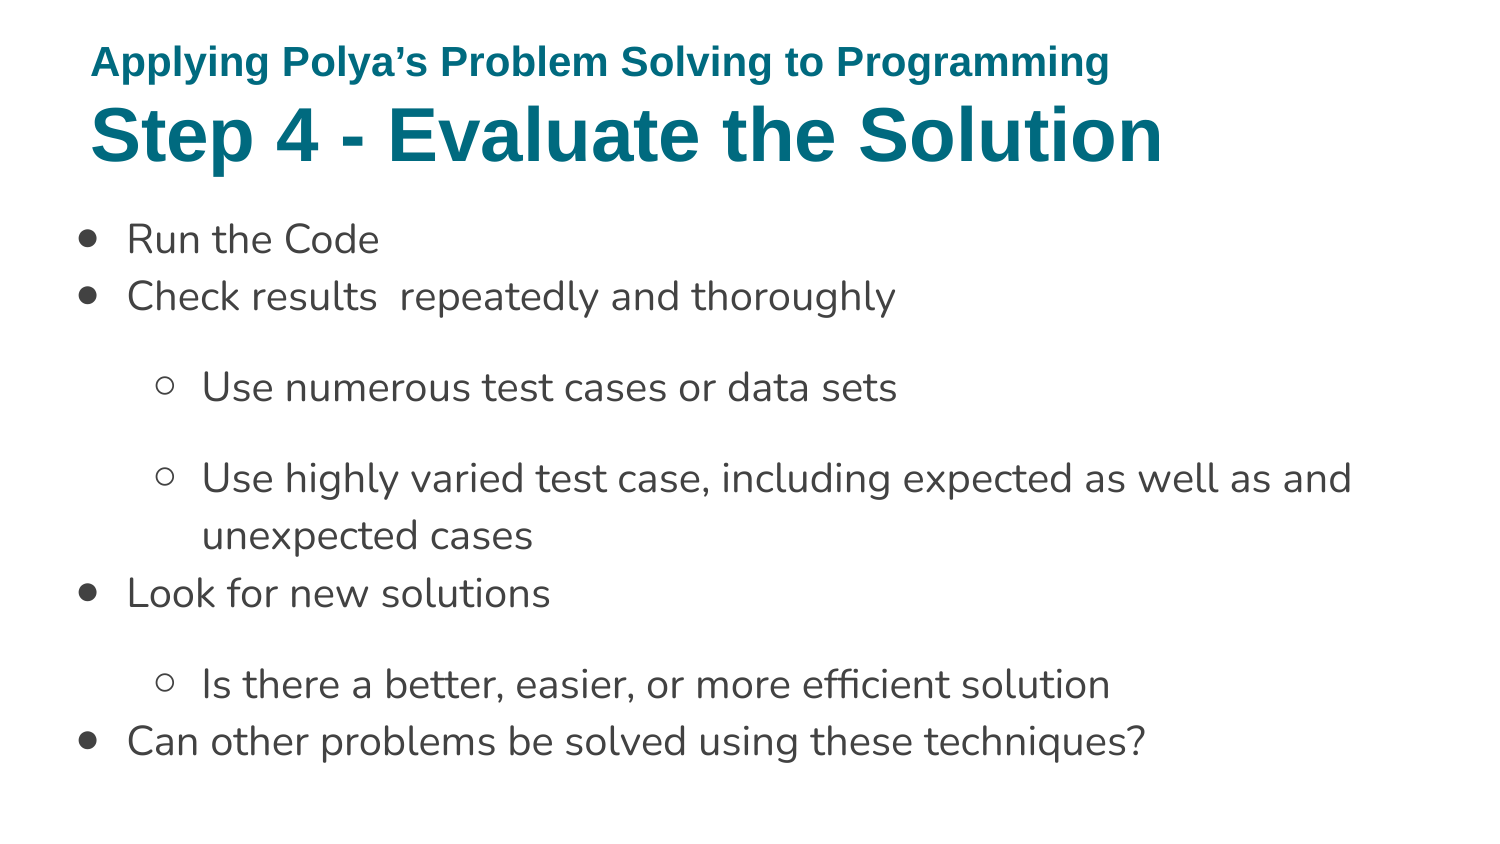

# Applying Polya’s Problem Solving to Programming Step 4 - Evaluate the Solution
Run the Code
Check results  repeatedly and thoroughly
Use numerous test cases or data sets
Use highly varied test case, including expected as well as and unexpected cases
Look for new solutions
Is there a better, easier, or more efficient solution
Can other problems be solved using these techniques?